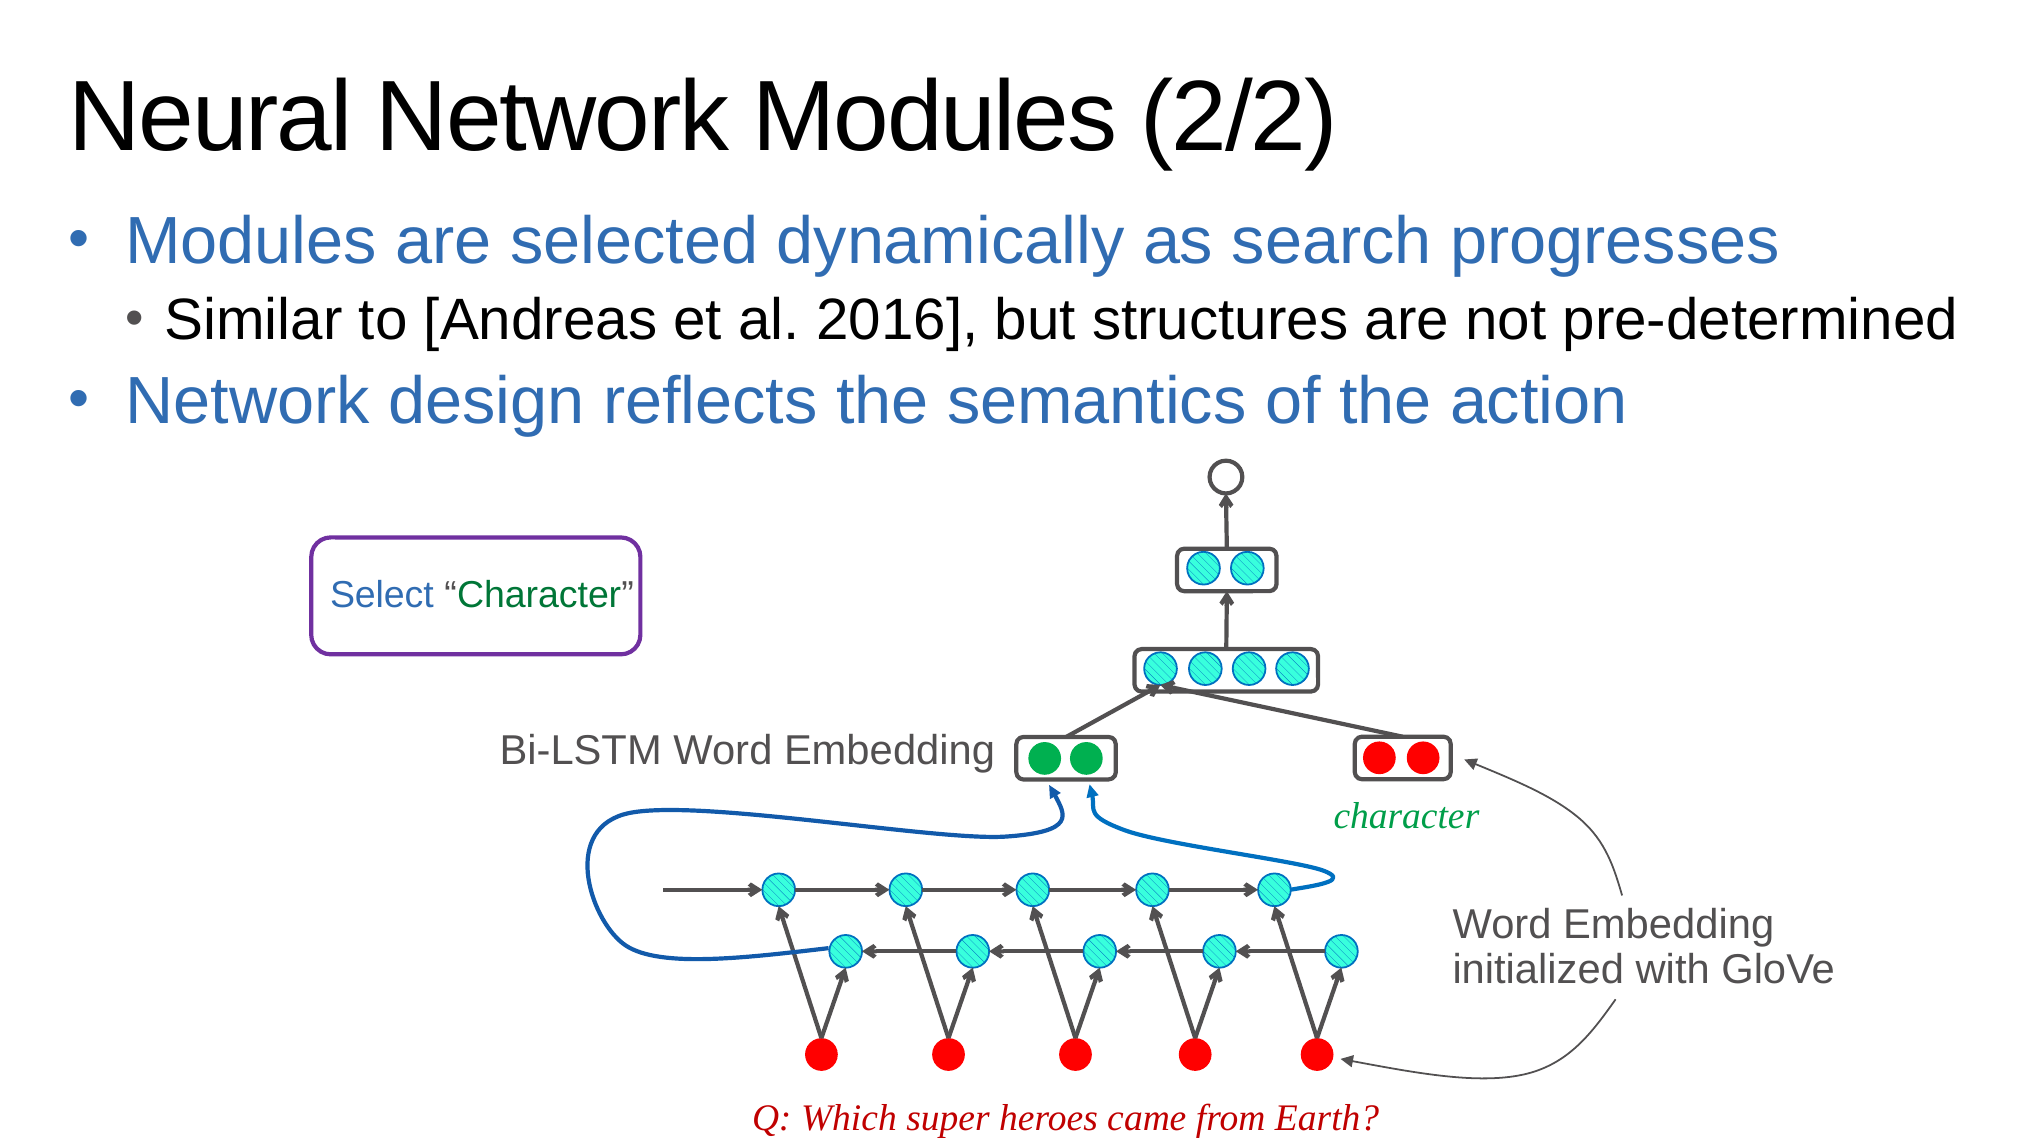

# Neural Network Modules (2/2)
Modules are selected dynamically as search progresses
Similar to [Andreas et al. 2016], but structures are not pre-determined
Network design reflects the semantics of the action

character

Q: Which super heroes came from Earth?

Select “Character”
Bi-LSTM Word Embedding

Word Embedding initialized with GloVe